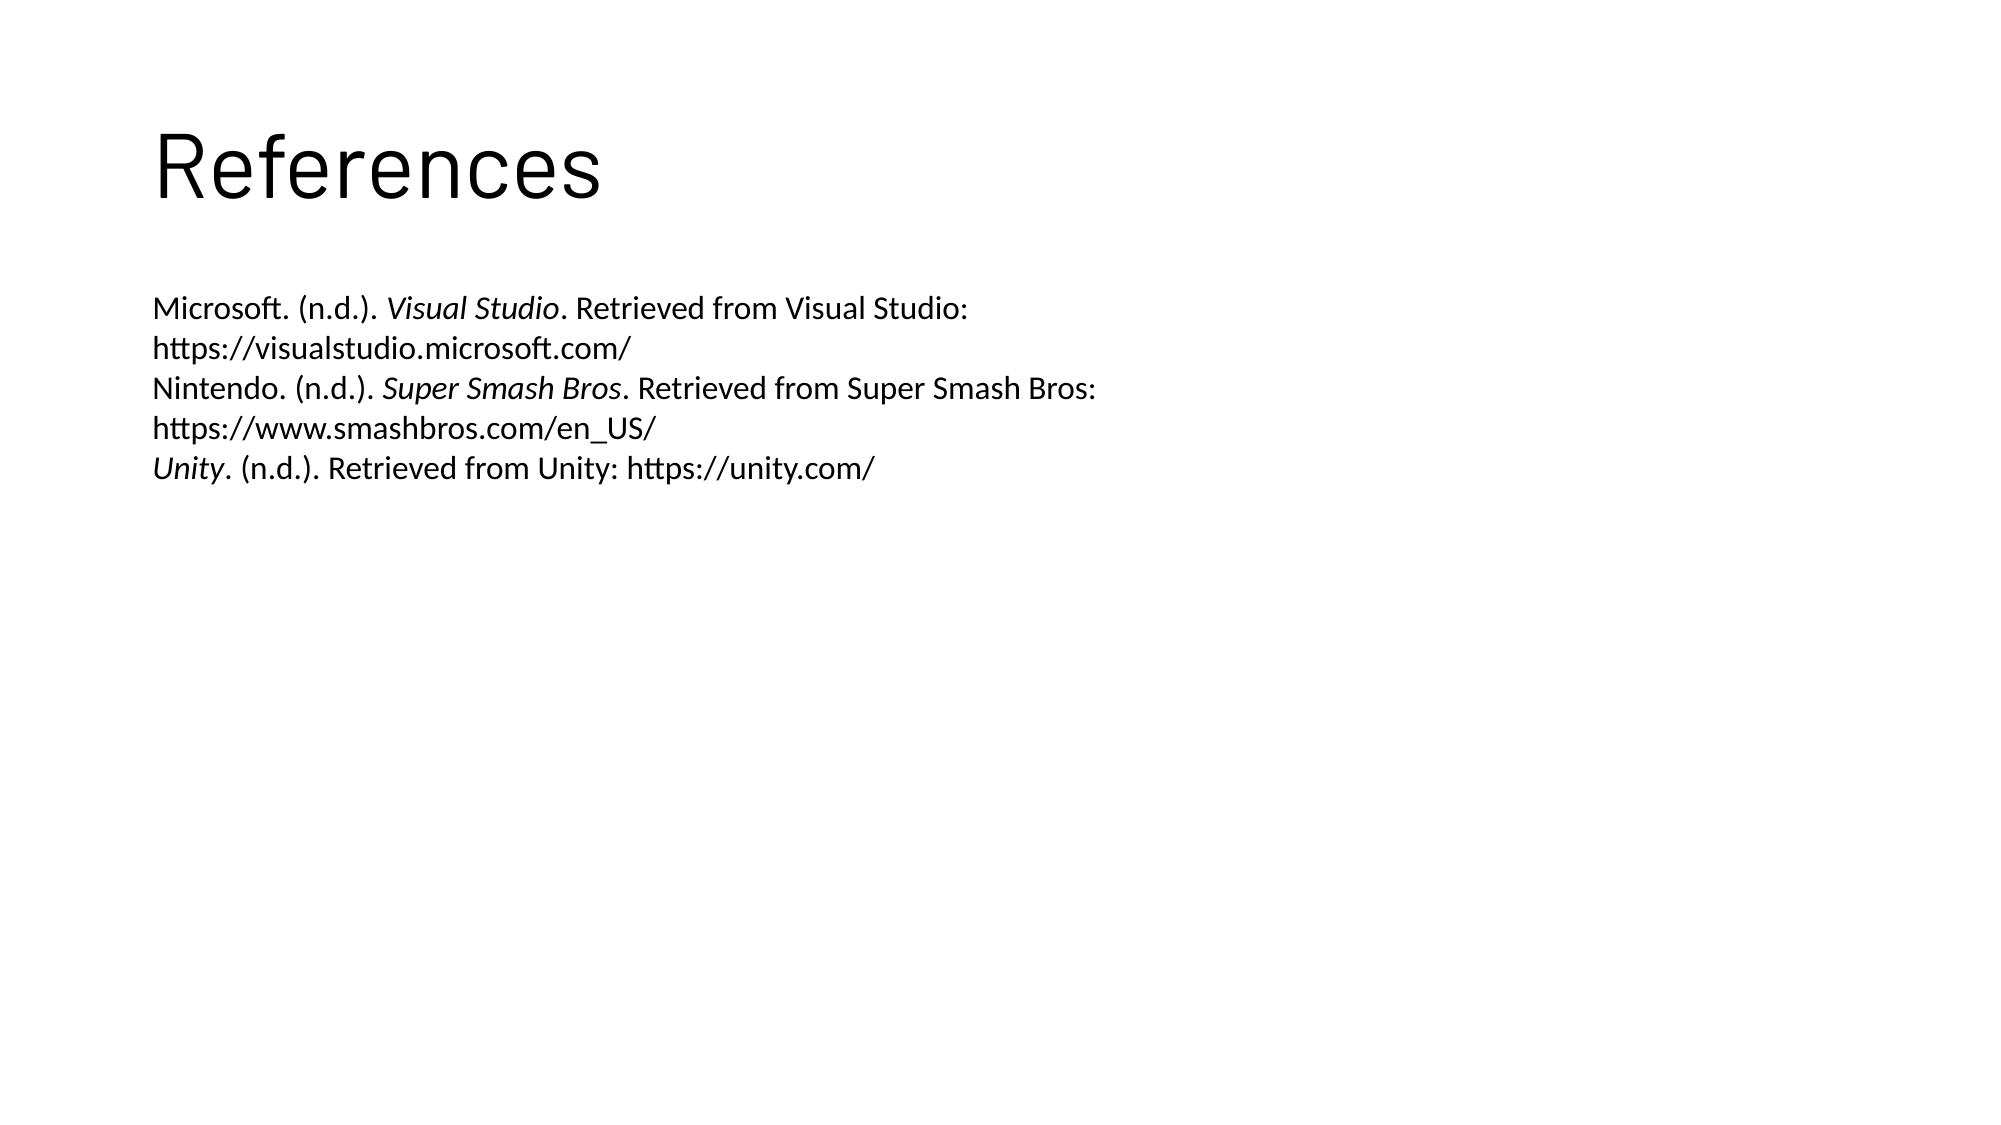

# References
Microsoft. (n.d.). Visual Studio. Retrieved from Visual Studio: https://visualstudio.microsoft.com/
Nintendo. (n.d.). Super Smash Bros. Retrieved from Super Smash Bros: https://www.smashbros.com/en_US/
Unity. (n.d.). Retrieved from Unity: https://unity.com/